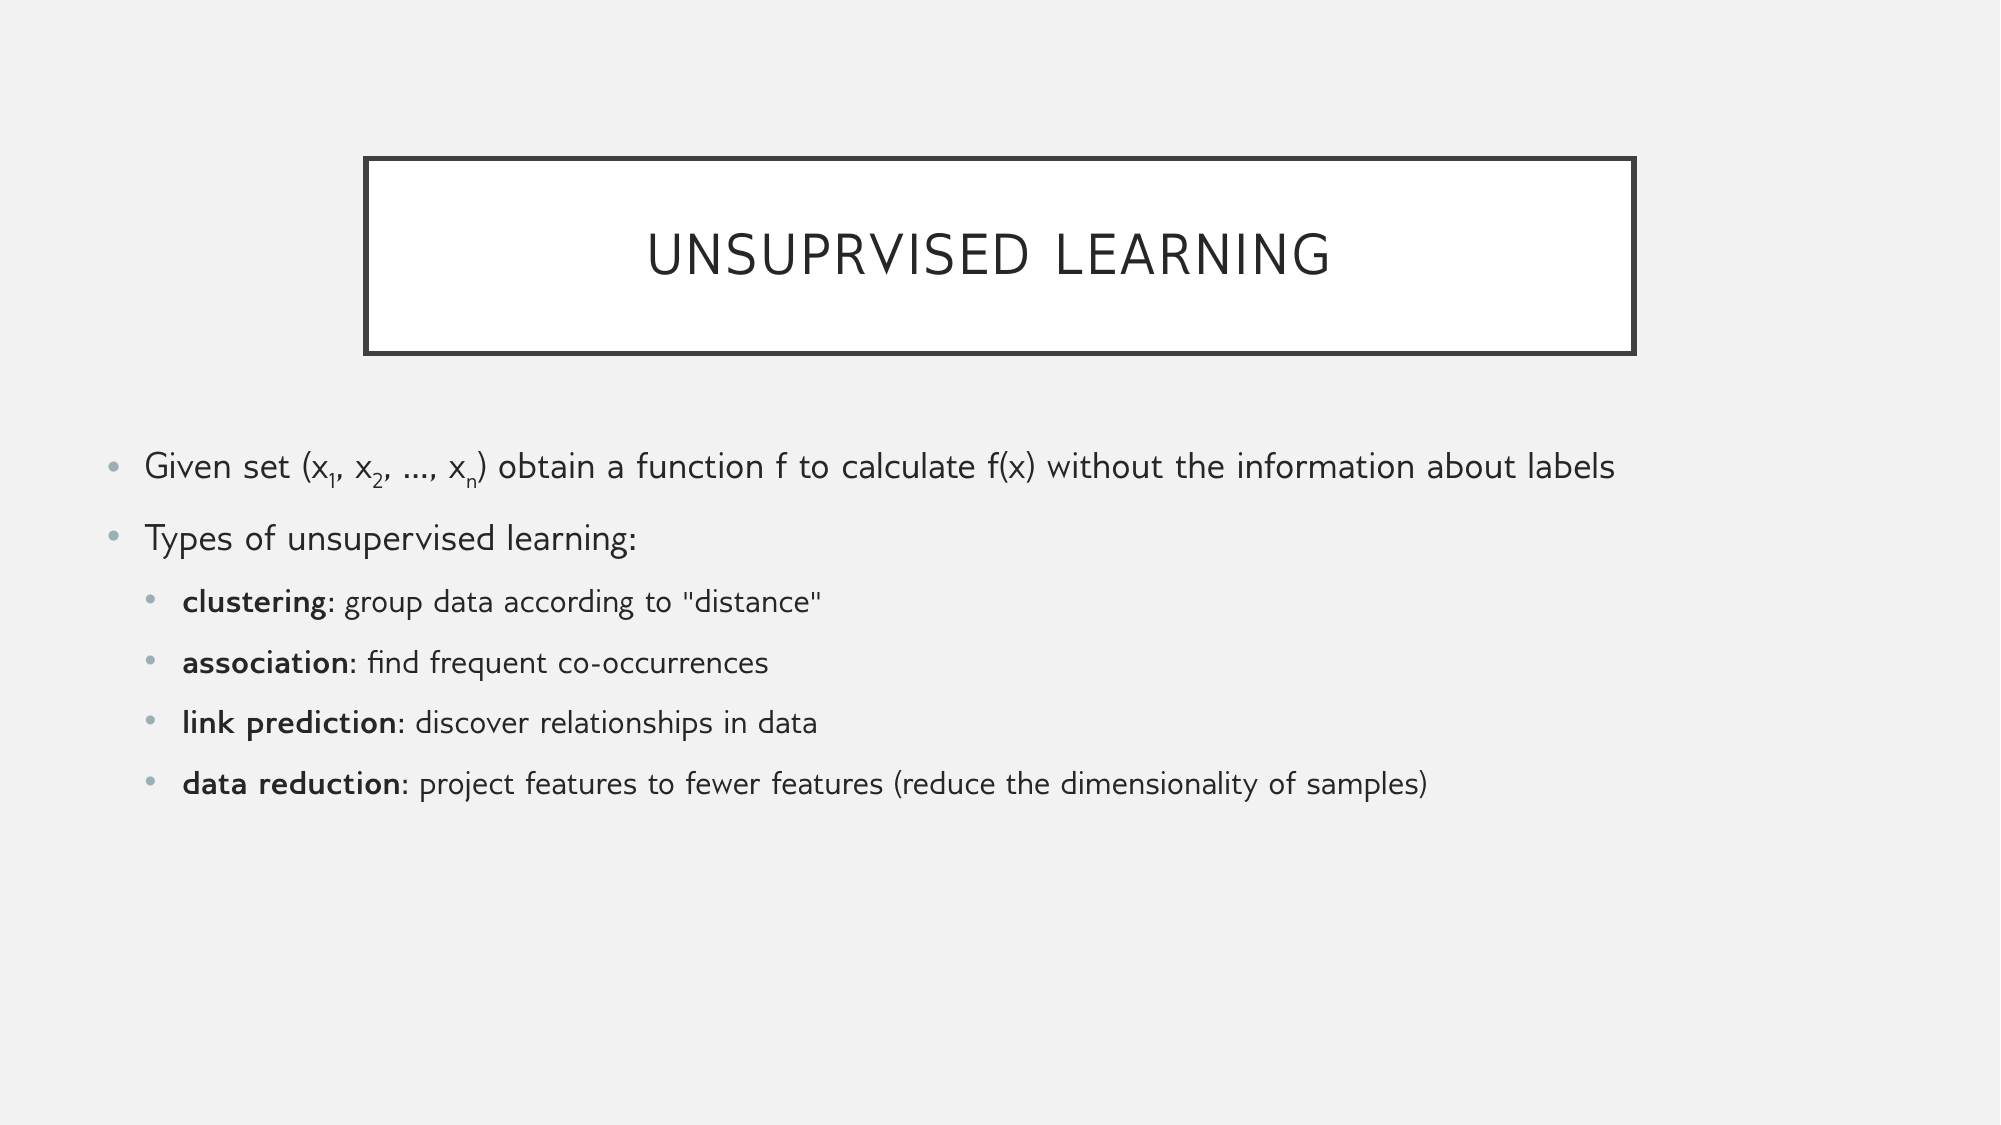

# unSuprvised learning
Given set (x1, x2, …, xn) obtain a function f to calculate f(x) without the information about labels
Types of unsupervised learning:
clustering: group data according to "distance"
association: find frequent co-occurrences
link prediction: discover relationships in data
data reduction: project features to fewer features (reduce the dimensionality of samples)